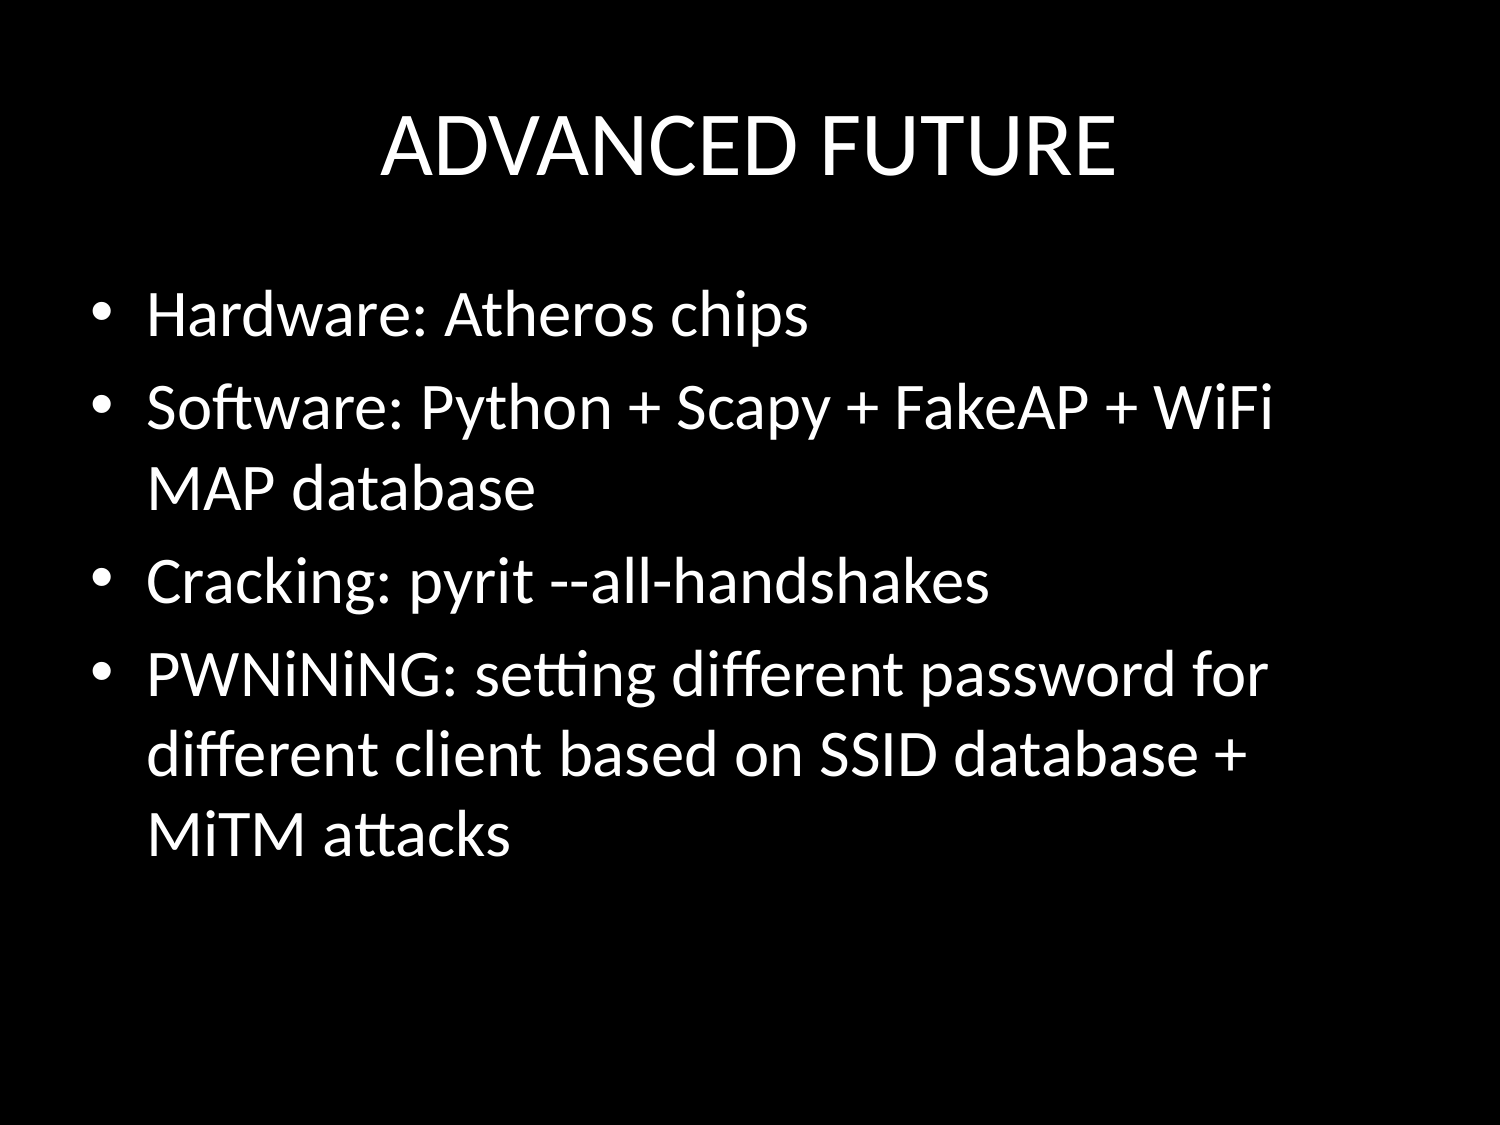

# ADVANCED FUTURE
Hardware: Atheros chips
Software: Python + Scapy + FakeAP + WiFi MAP database
Cracking: pyrit --all-handshakes
PWNiNiNG: setting different password for different client based on SSID database + MiTM attacks